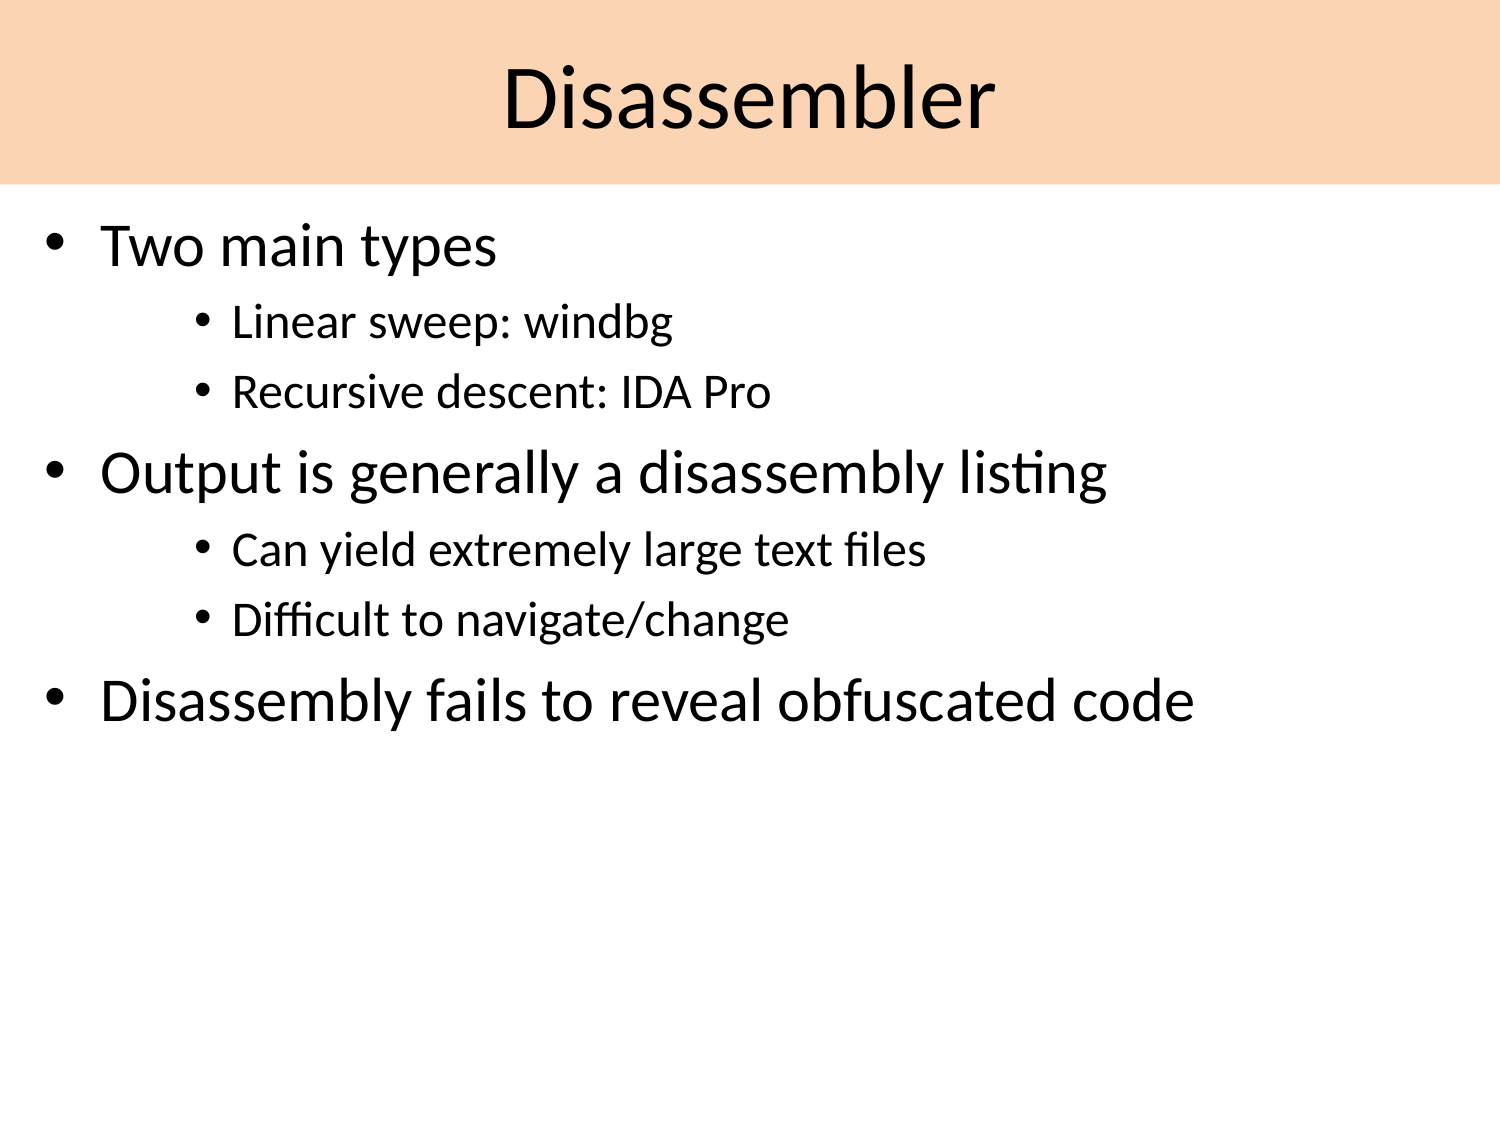

# Disassembler
Two main types
Linear sweep: windbg
Recursive descent: IDA Pro
Output is generally a disassembly listing
Can yield extremely large text files
Difficult to navigate/change
Disassembly fails to reveal obfuscated code